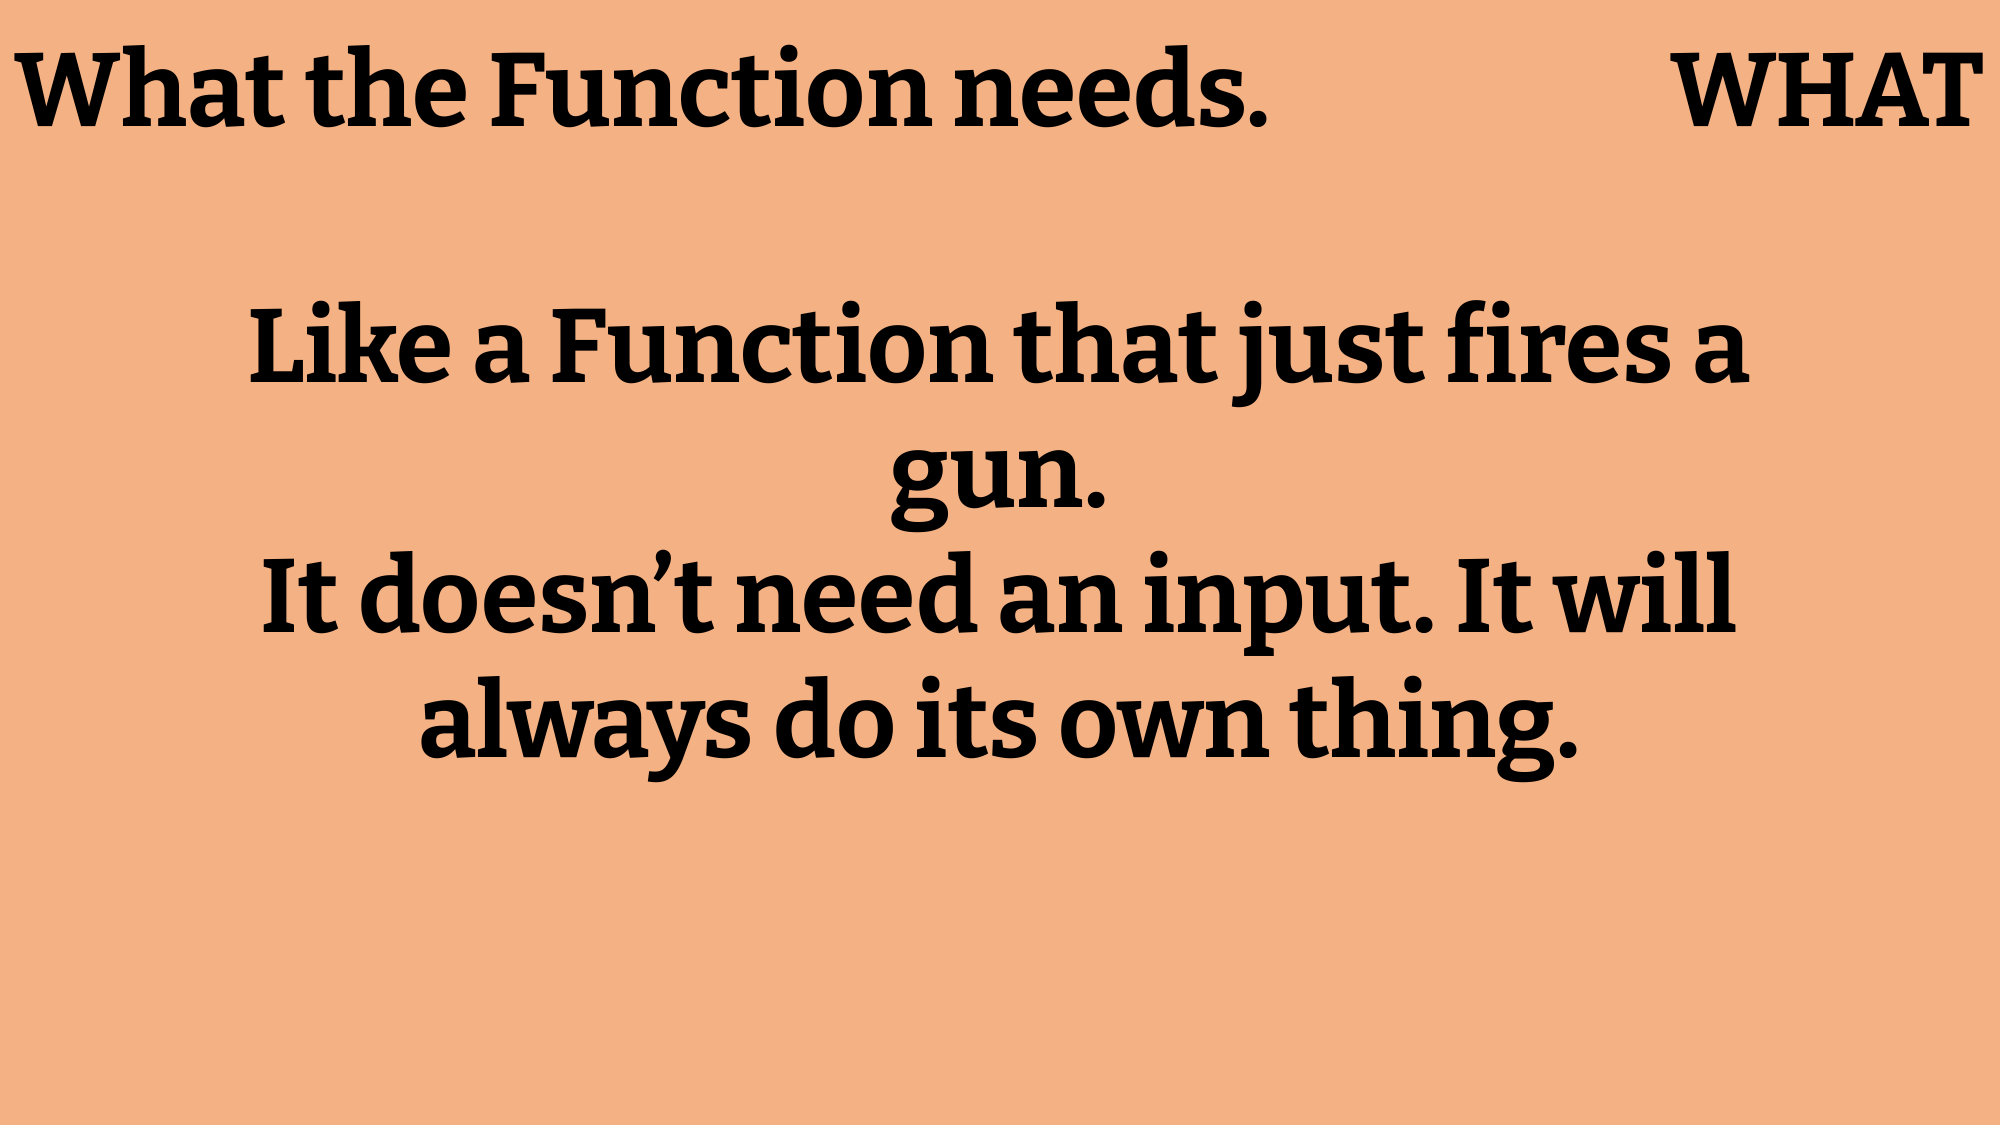

What the Function needs.
WHAT
Like a Function that just fires a gun.
It doesn’t need an input. It will always do its own thing.